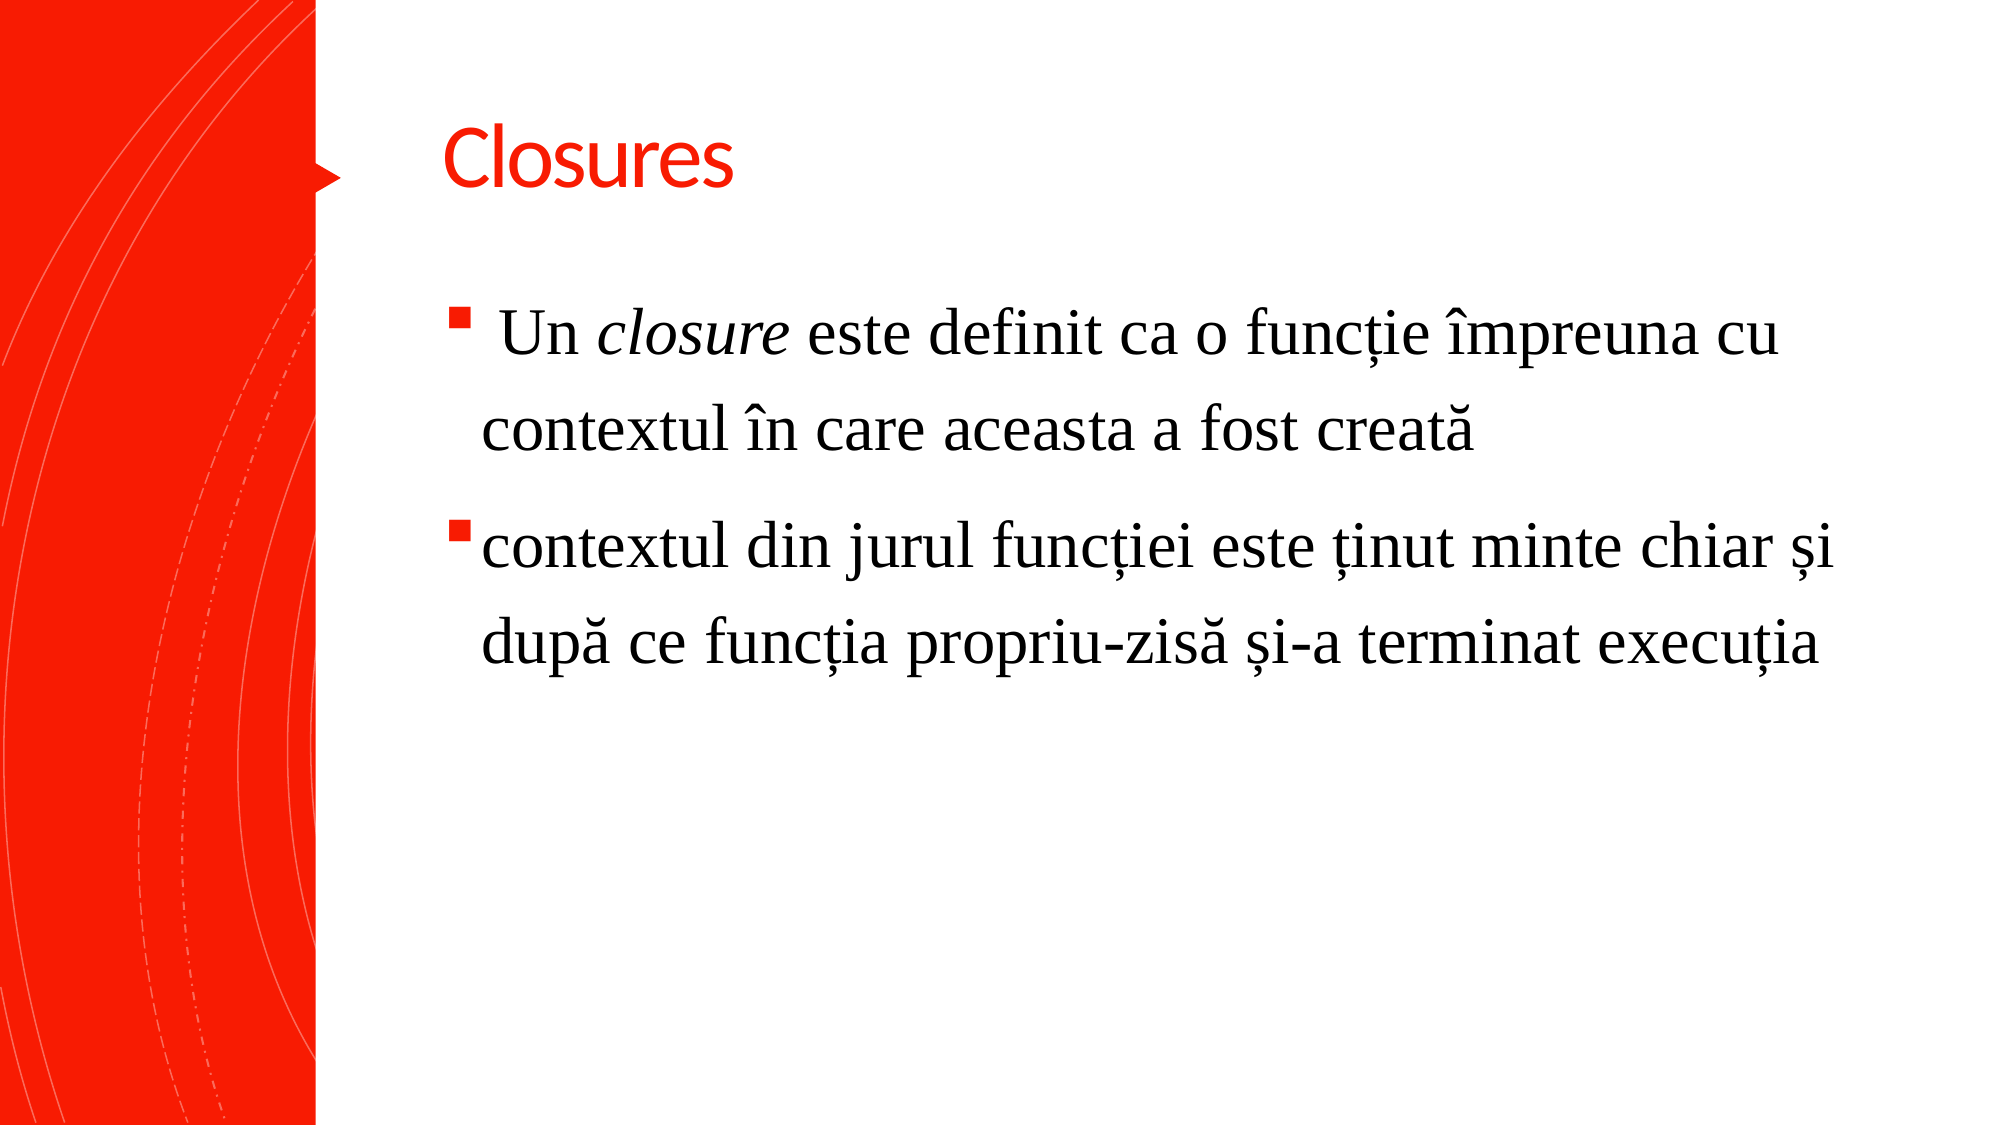

# Closures

 Un closure este definit ca o funcție împreuna cu contextul în care aceasta a fost creată
contextul din jurul funcției este ținut minte chiar și după ce funcția propriu-zisă și-a terminat execuția